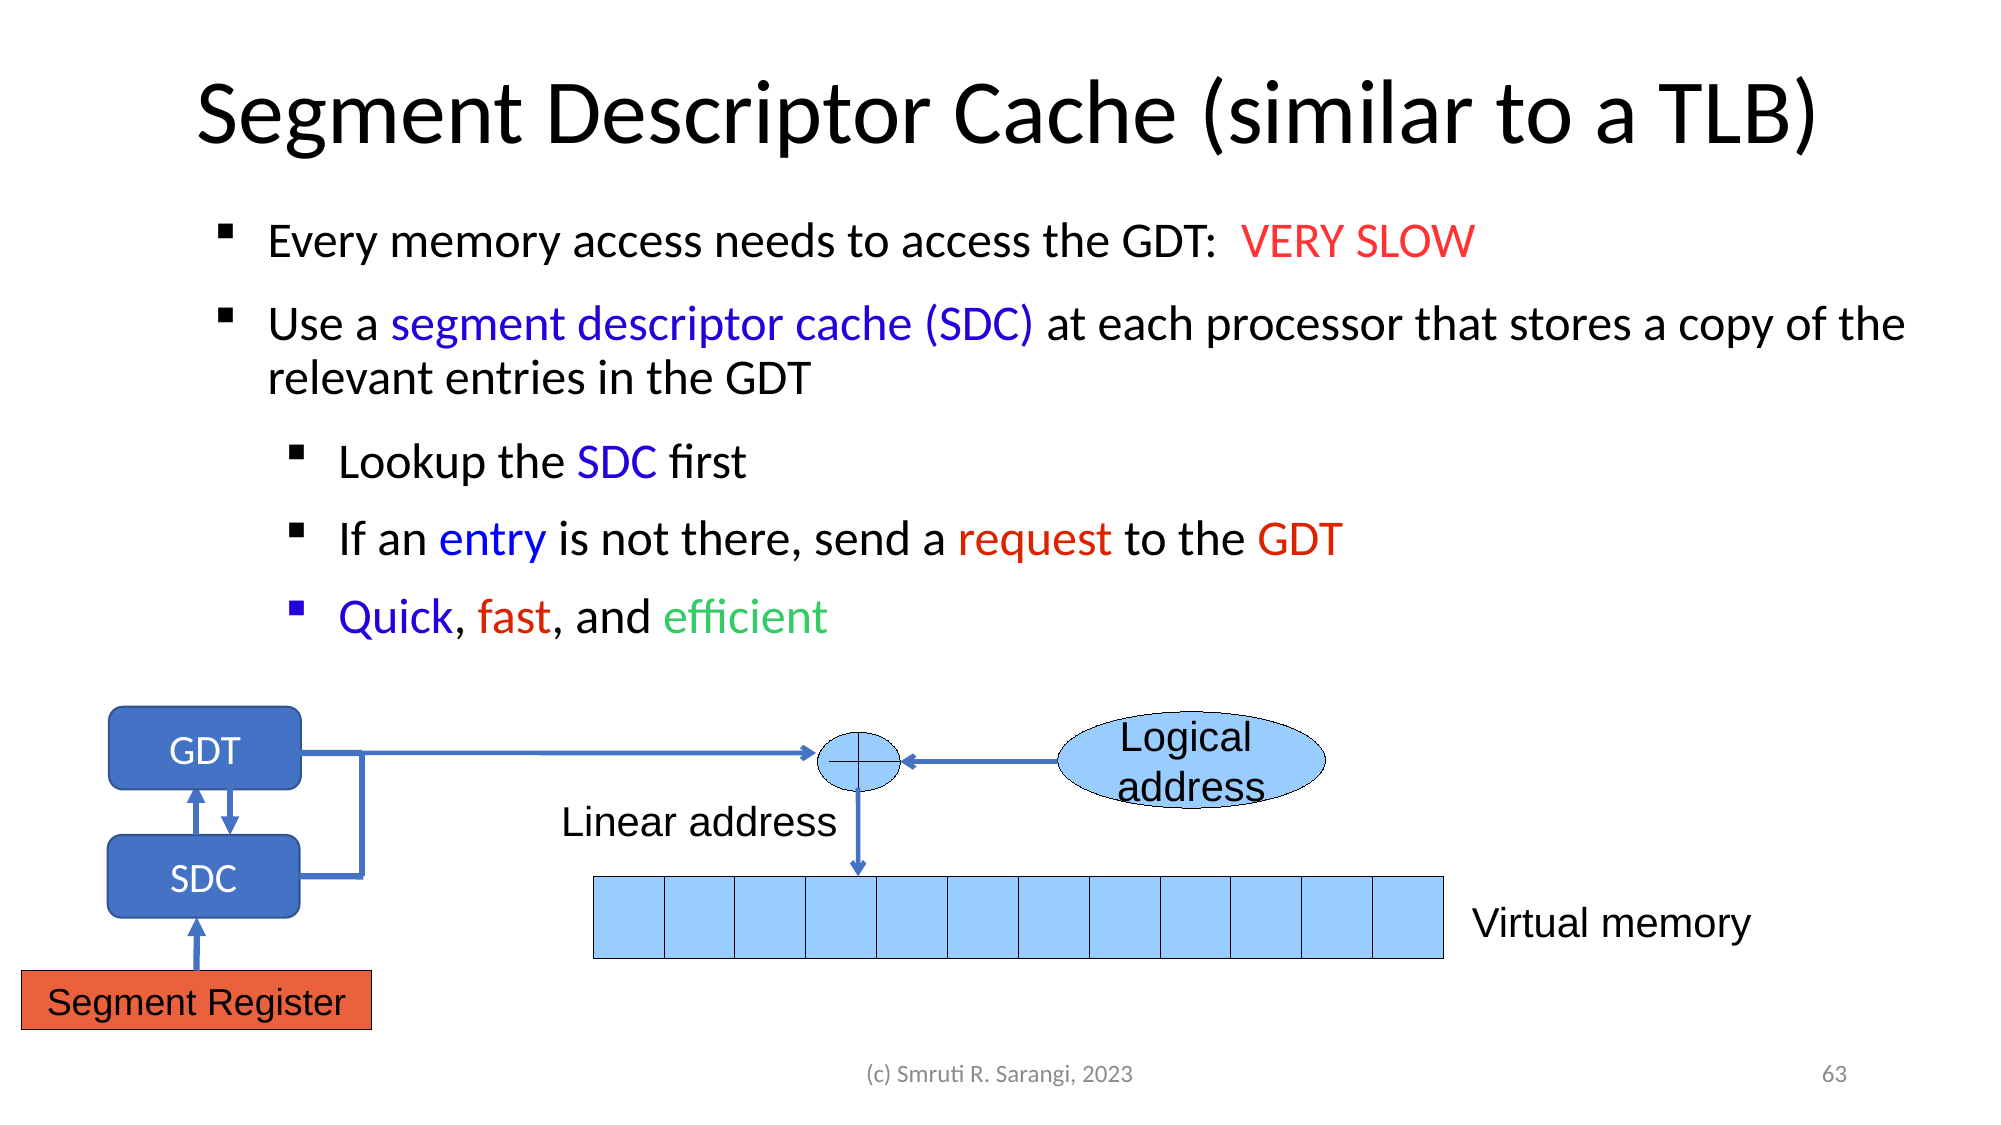

Segment Descriptor Cache (similar to a TLB)

Every memory access needs to access the GDT:  VERY SLOW
Use a segment descriptor cache (SDC) at each processor that stores a copy of the relevant entries in the GDT
Lookup the SDC first
If an entry is not there, send a request to the GDT
Quick, fast, and efficient
GDT
Logical
address

Linear address

SDC

Virtual memory
Segment Register
(c) Smruti R. Sarangi, 2023
63